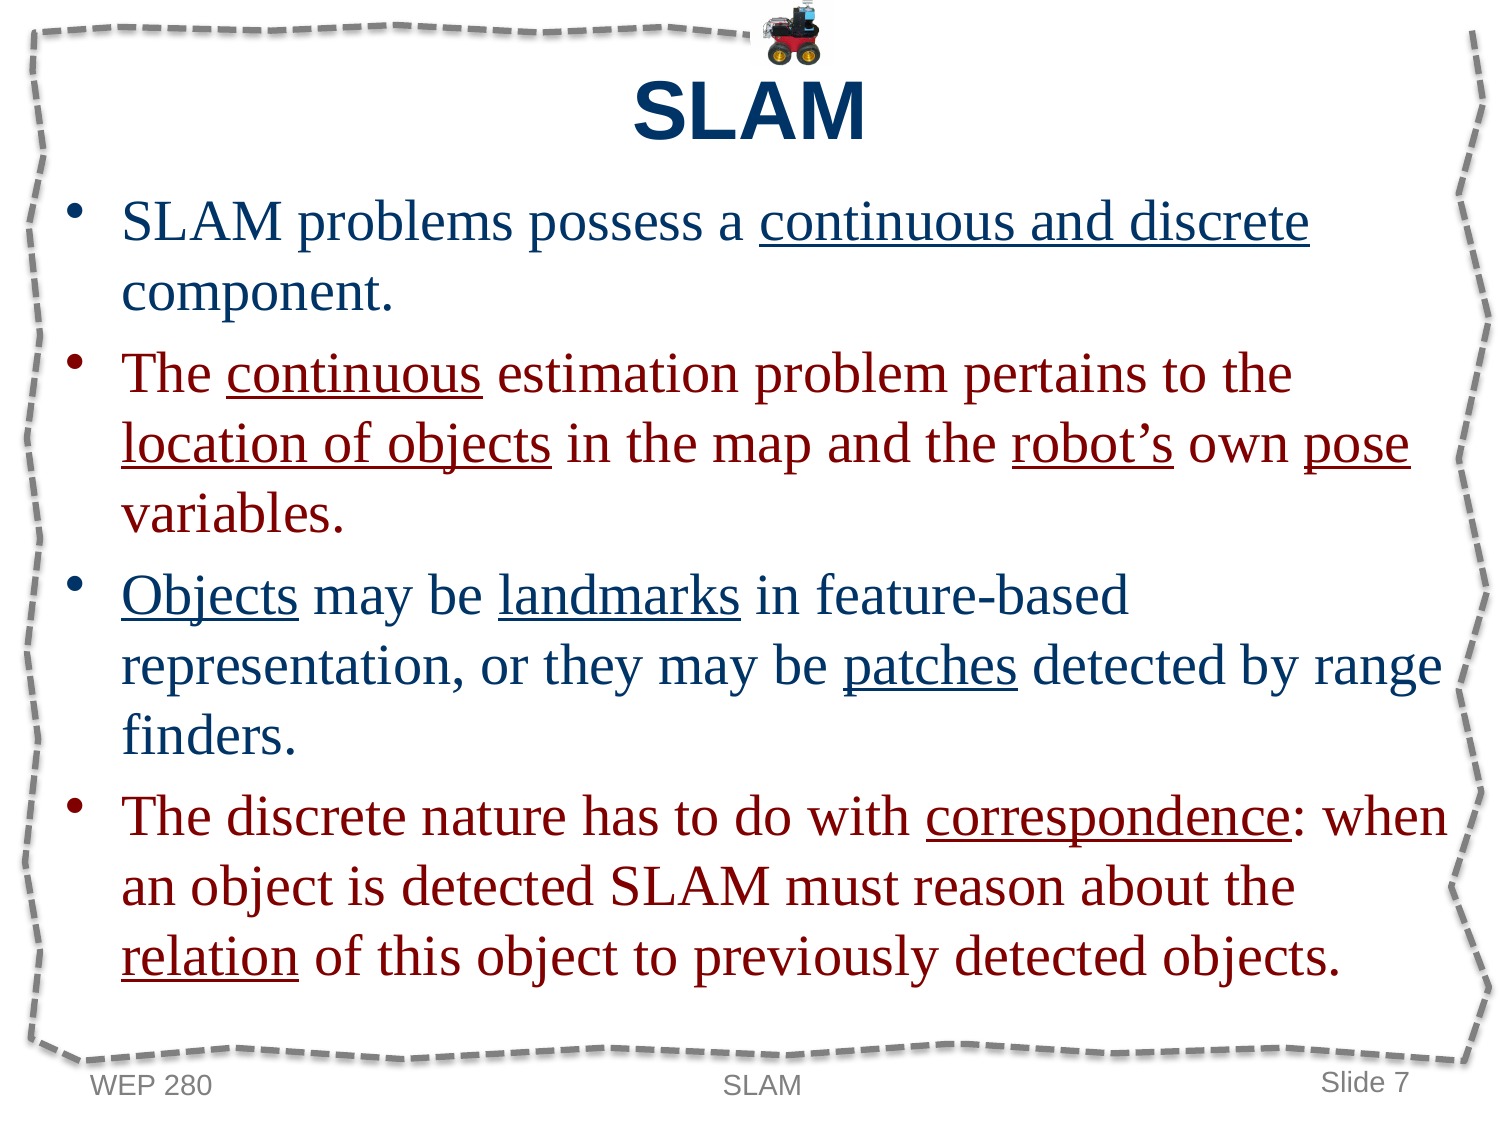

# SLAM
SLAM problems possess a continuous and discrete component.
The continuous estimation problem pertains to the location of objects in the map and the robot’s own pose variables.
Objects may be landmarks in feature-based representation, or they may be patches detected by range finders.
The discrete nature has to do with correspondence: when an object is detected SLAM must reason about the relation of this object to previously detected objects.
WEP 280
SLAM
Slide 7